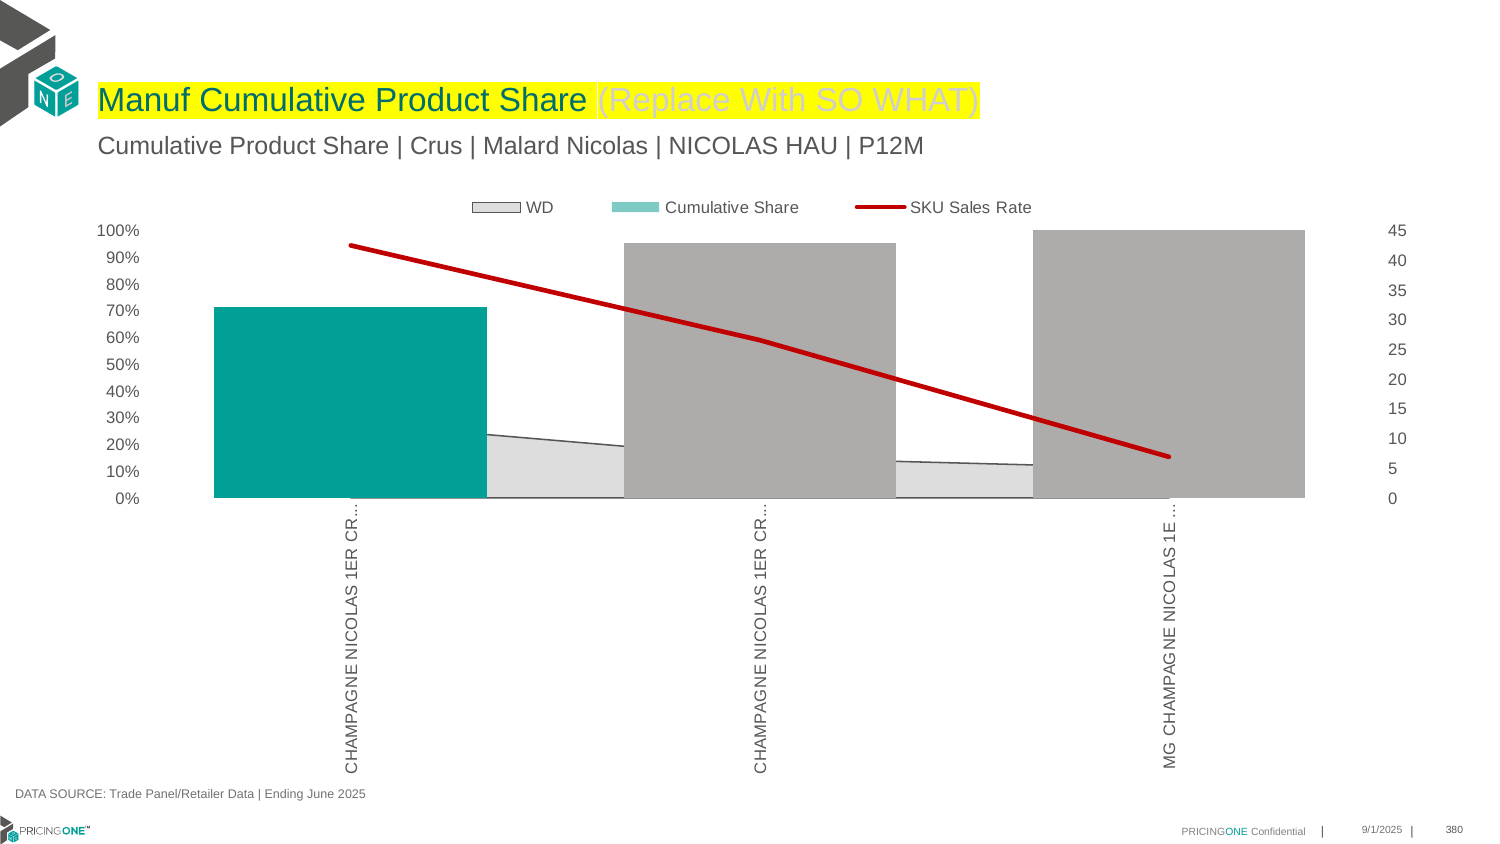

# Manuf Cumulative Product Share (Replace With SO WHAT)
Cumulative Product Share | Crus | Malard Nicolas | NICOLAS HAU | P12M

### Chart

| Category | WD | Cumulative Share | SKU Sales Rate |
|---|---|---|---|
| CHAMPAGNE NICOLAS 1ER CRU BS 1CT X 750ML | 0.28 | 0.7149729404690319 | 42.46428571428571 |
| CHAMPAGNE NICOLAS 1ER CRU ETUI 1CT X 750ML | 0.15 | 0.9542994588093807 | 26.533333333333335 |
| MG CHAMPAGNE NICOLAS 1E CRU BS 1CT X 1500ML | 0.11 | 1.0 | 6.909090909090909 |
DATA SOURCE: Trade Panel/Retailer Data | Ending June 2025

9/1/2025
380